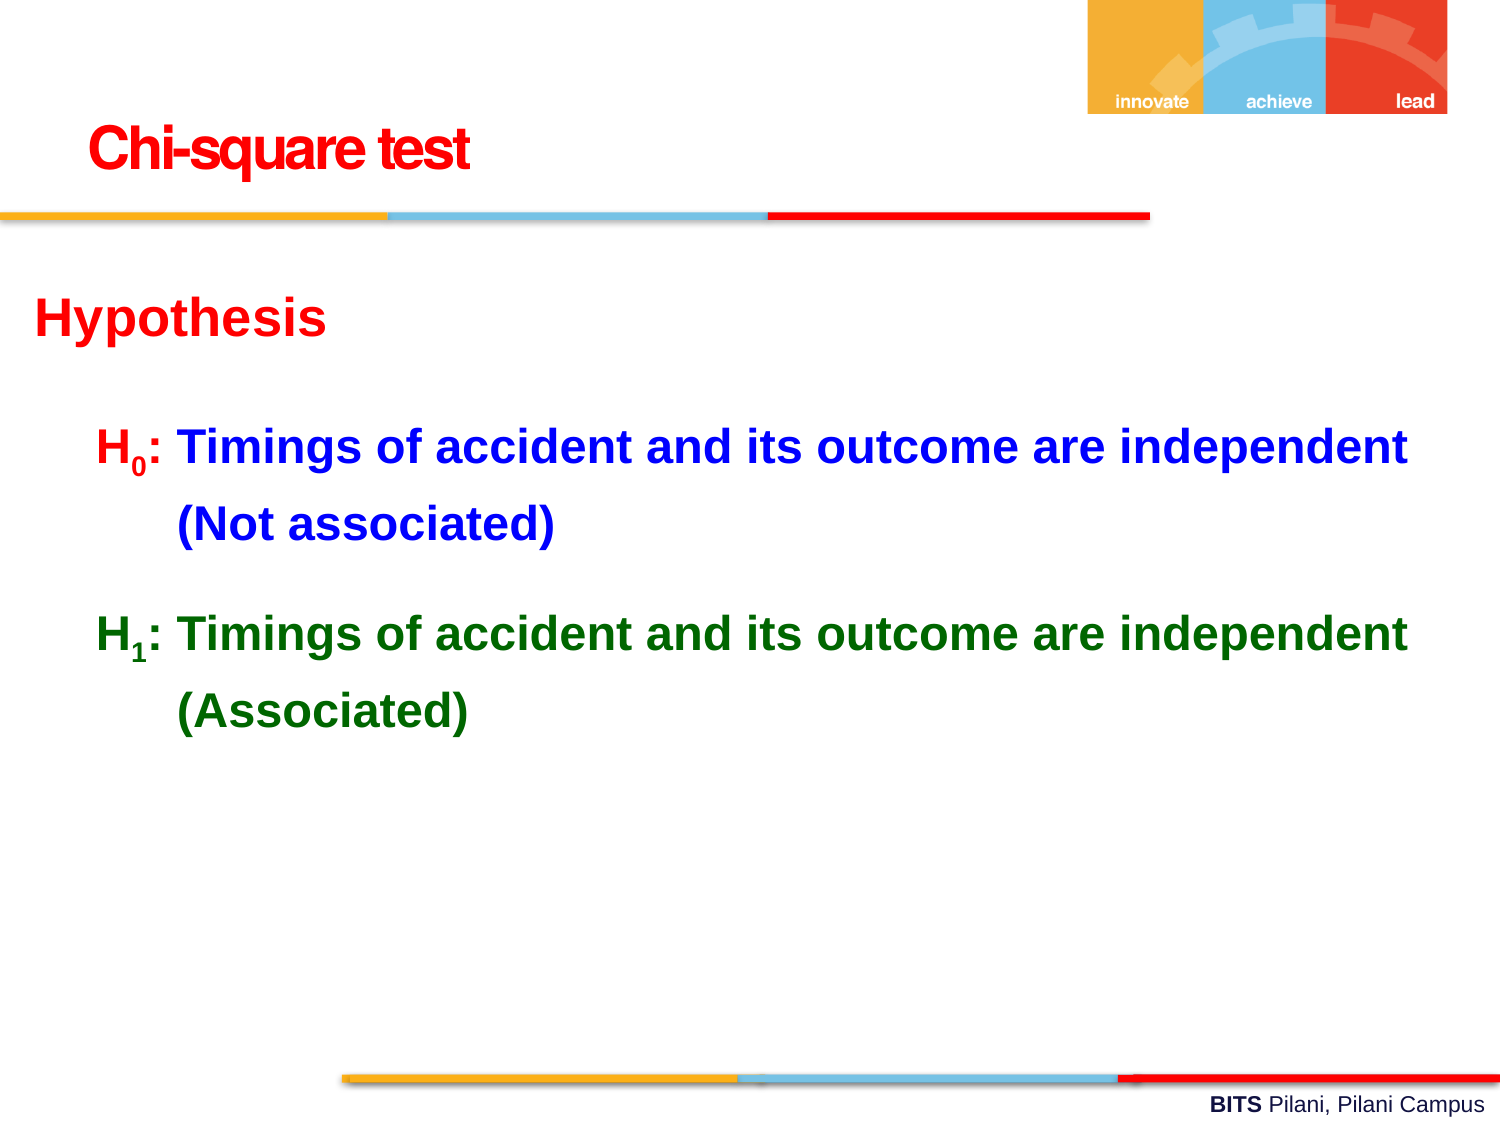

Chi-square test

Hypothesis
H0: Timings of accident and its outcome are independent
      (Not associated)
H1: Timings of accident and its outcome are independent
      (Associated)